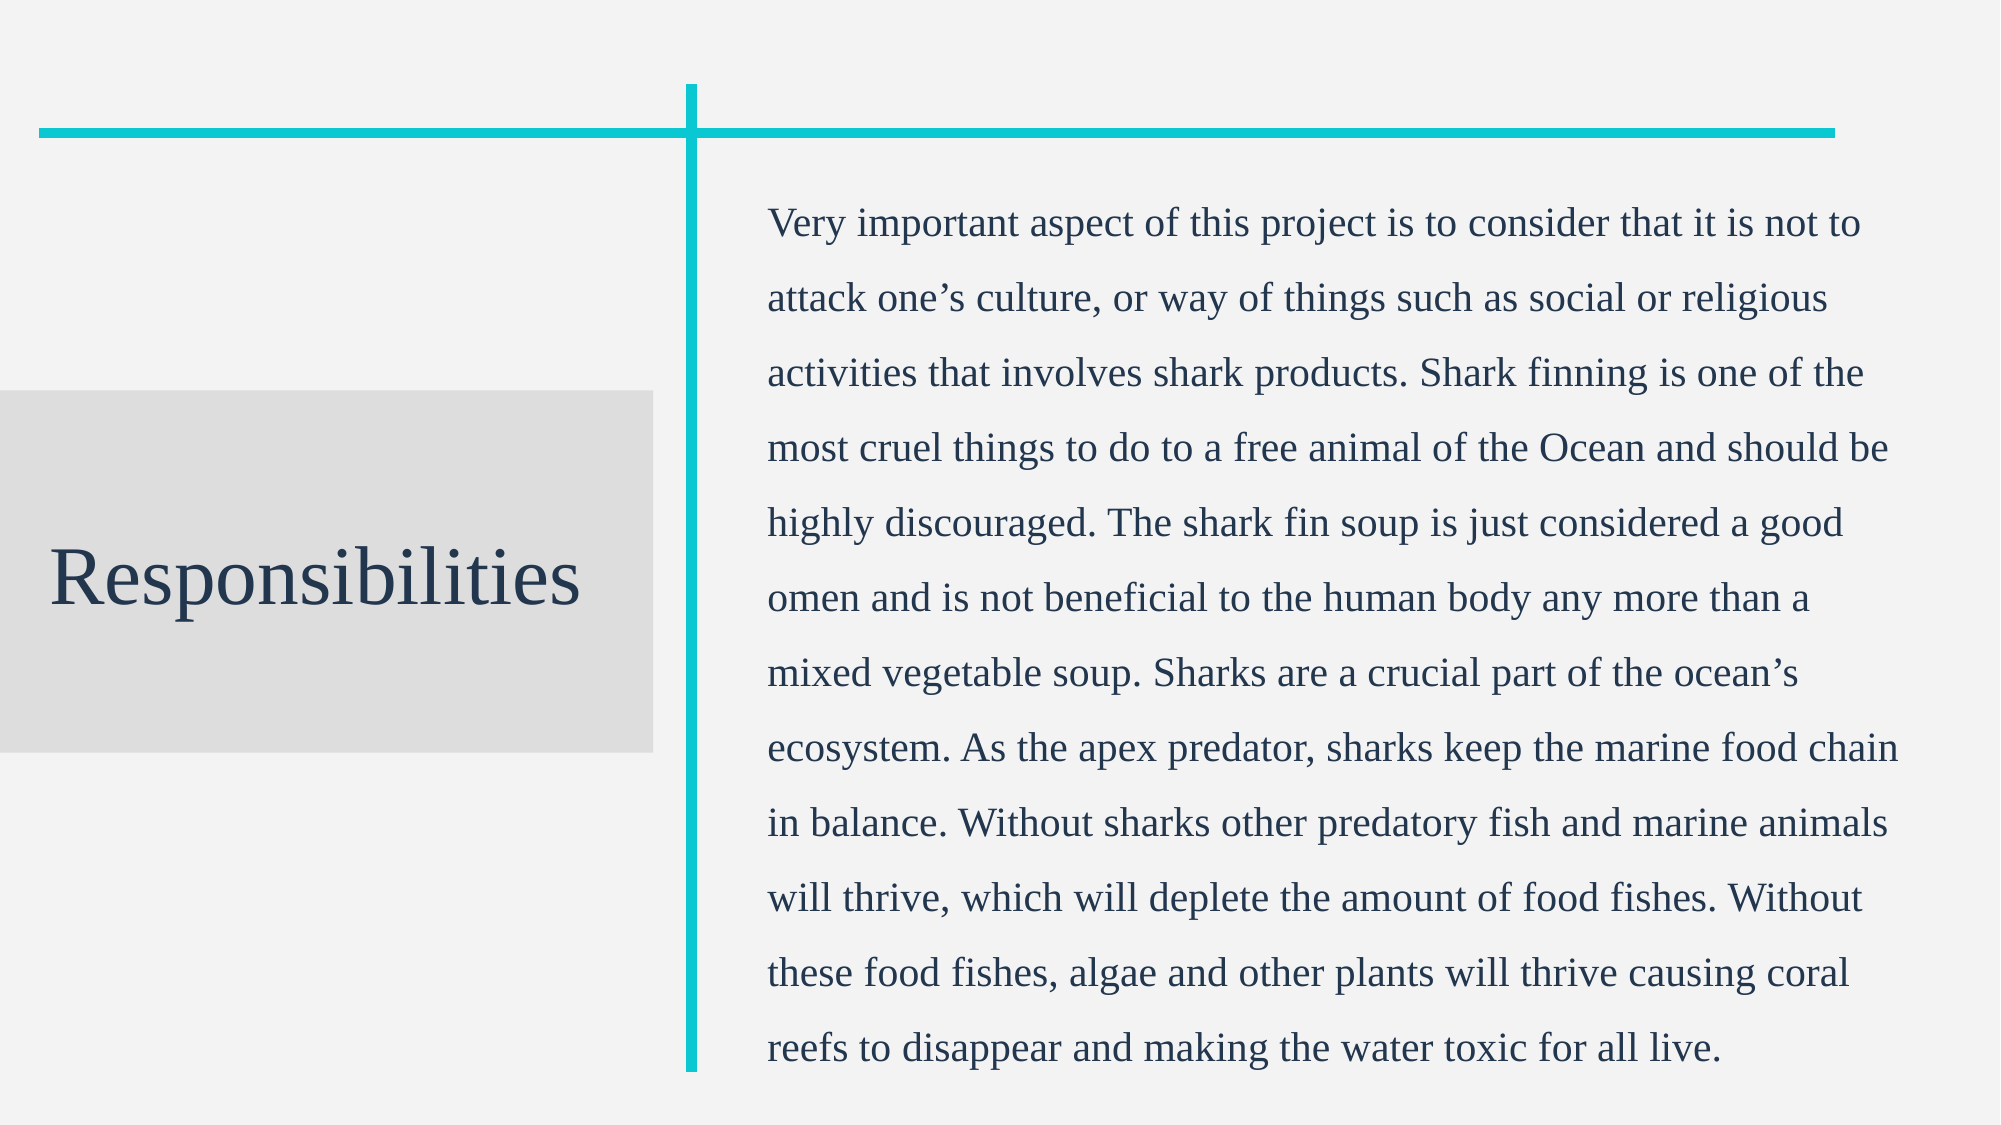

Very important aspect of this project is to consider that it is not to attack one’s culture, or way of things such as social or religious activities that involves shark products. Shark finning is one of the most cruel things to do to a free animal of the Ocean and should be highly discouraged. The shark fin soup is just considered a good omen and is not beneficial to the human body any more than a mixed vegetable soup. Sharks are a crucial part of the ocean’s ecosystem. As the apex predator, sharks keep the marine food chain in balance. Without sharks other predatory fish and marine animals will thrive, which will deplete the amount of food fishes. Without these food fishes, algae and other plants will thrive causing coral reefs to disappear and making the water toxic for all live.

# Responsibilities